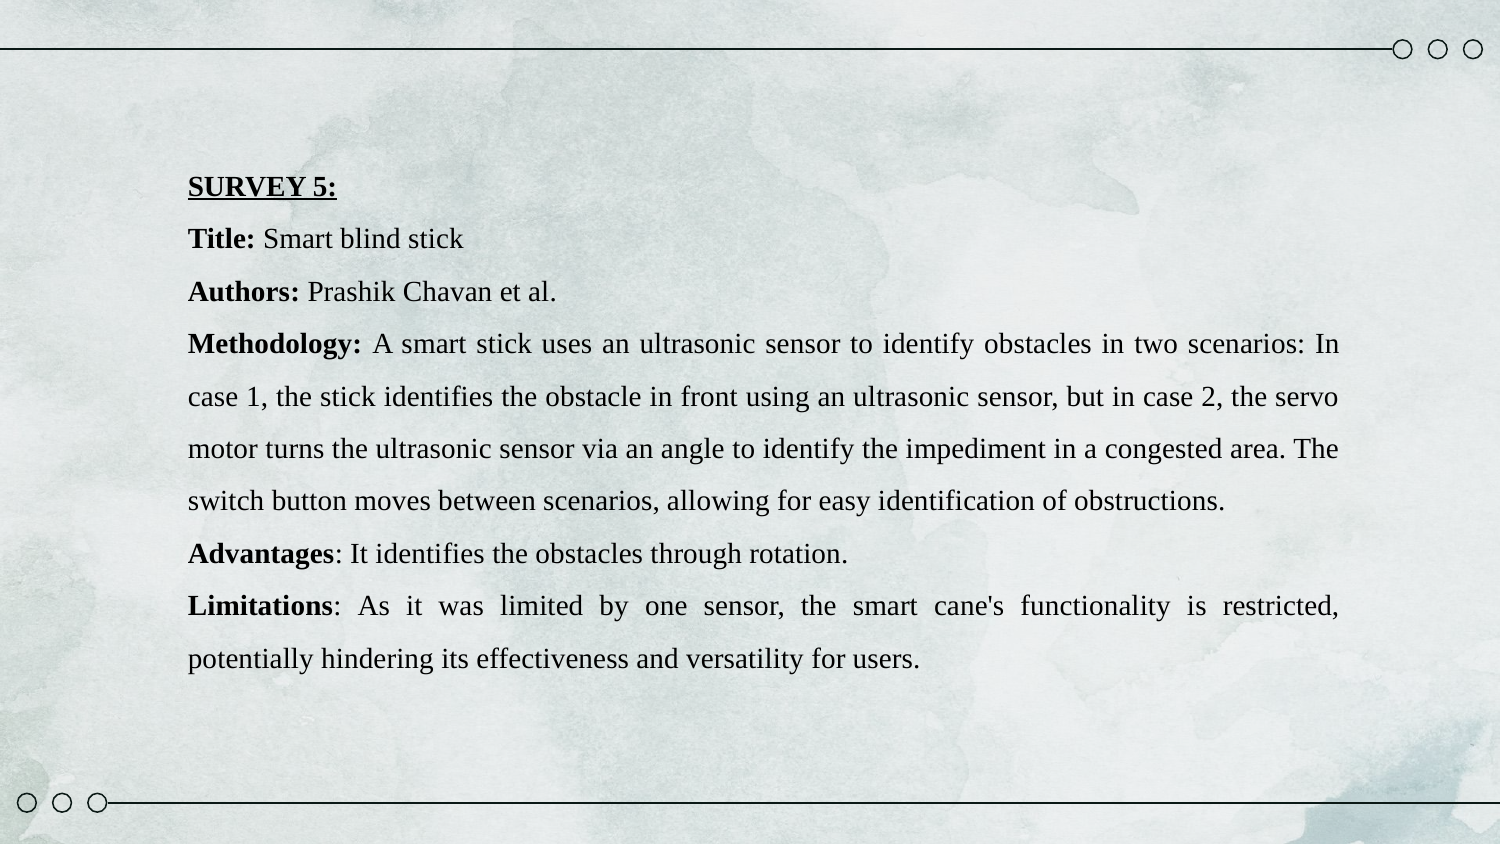

SURVEY 5:
Title: Smart blind stick
Authors: Prashik Chavan et al.
Methodology: A smart stick uses an ultrasonic sensor to identify obstacles in two scenarios: In case 1, the stick identifies the obstacle in front using an ultrasonic sensor, but in case 2, the servo motor turns the ultrasonic sensor via an angle to identify the impediment in a congested area. The switch button moves between scenarios, allowing for easy identification of obstructions.
Advantages: It identifies the obstacles through rotation.
Limitations: As it was limited by one sensor, the smart cane's functionality is restricted, potentially hindering its effectiveness and versatility for users.